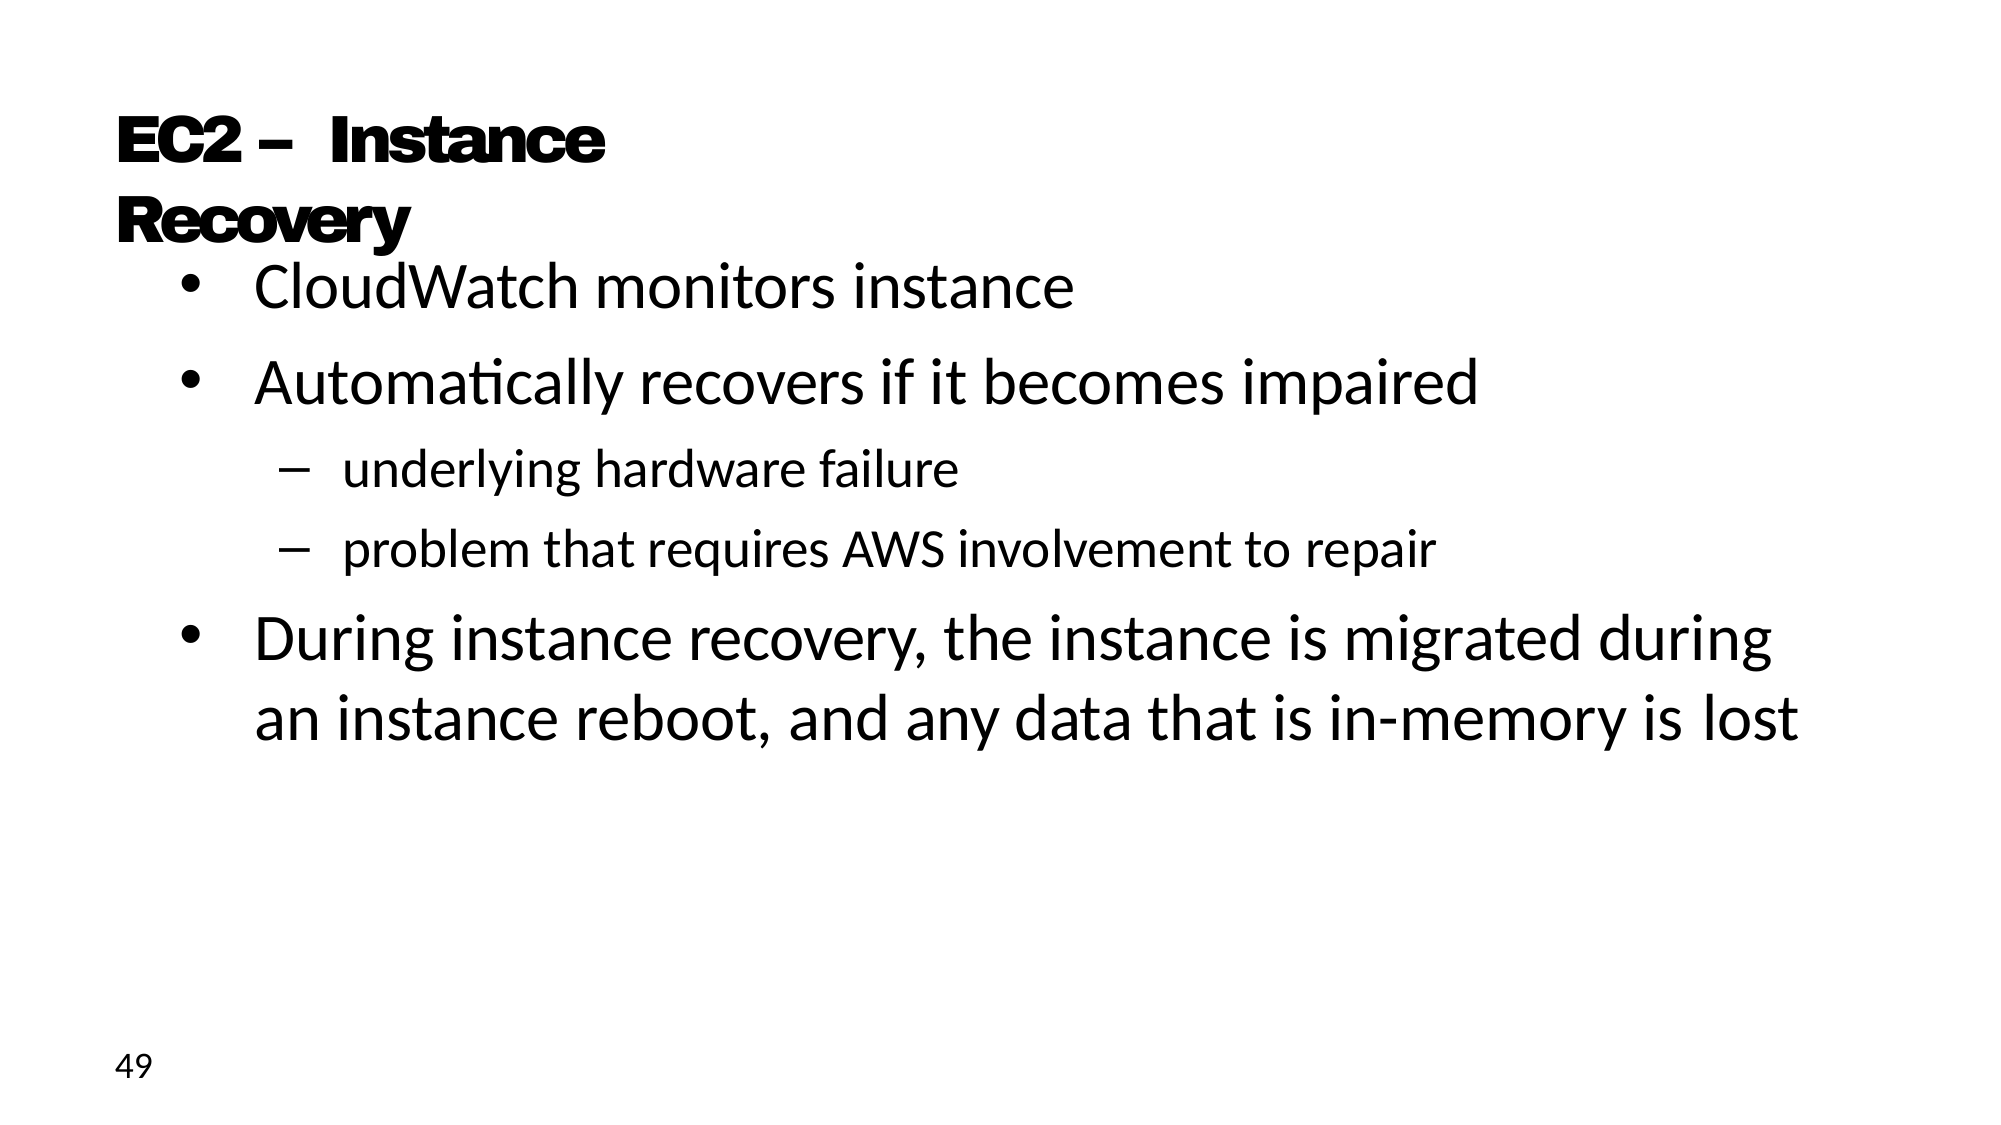

# EC2 – Instance Recovery
CloudWatch monitors instance
Automatically recovers if it becomes impaired
underlying hardware failure
problem that requires AWS involvement to repair
During instance recovery, the instance is migrated during  an instance reboot, and any data that is in-memory is lost
49